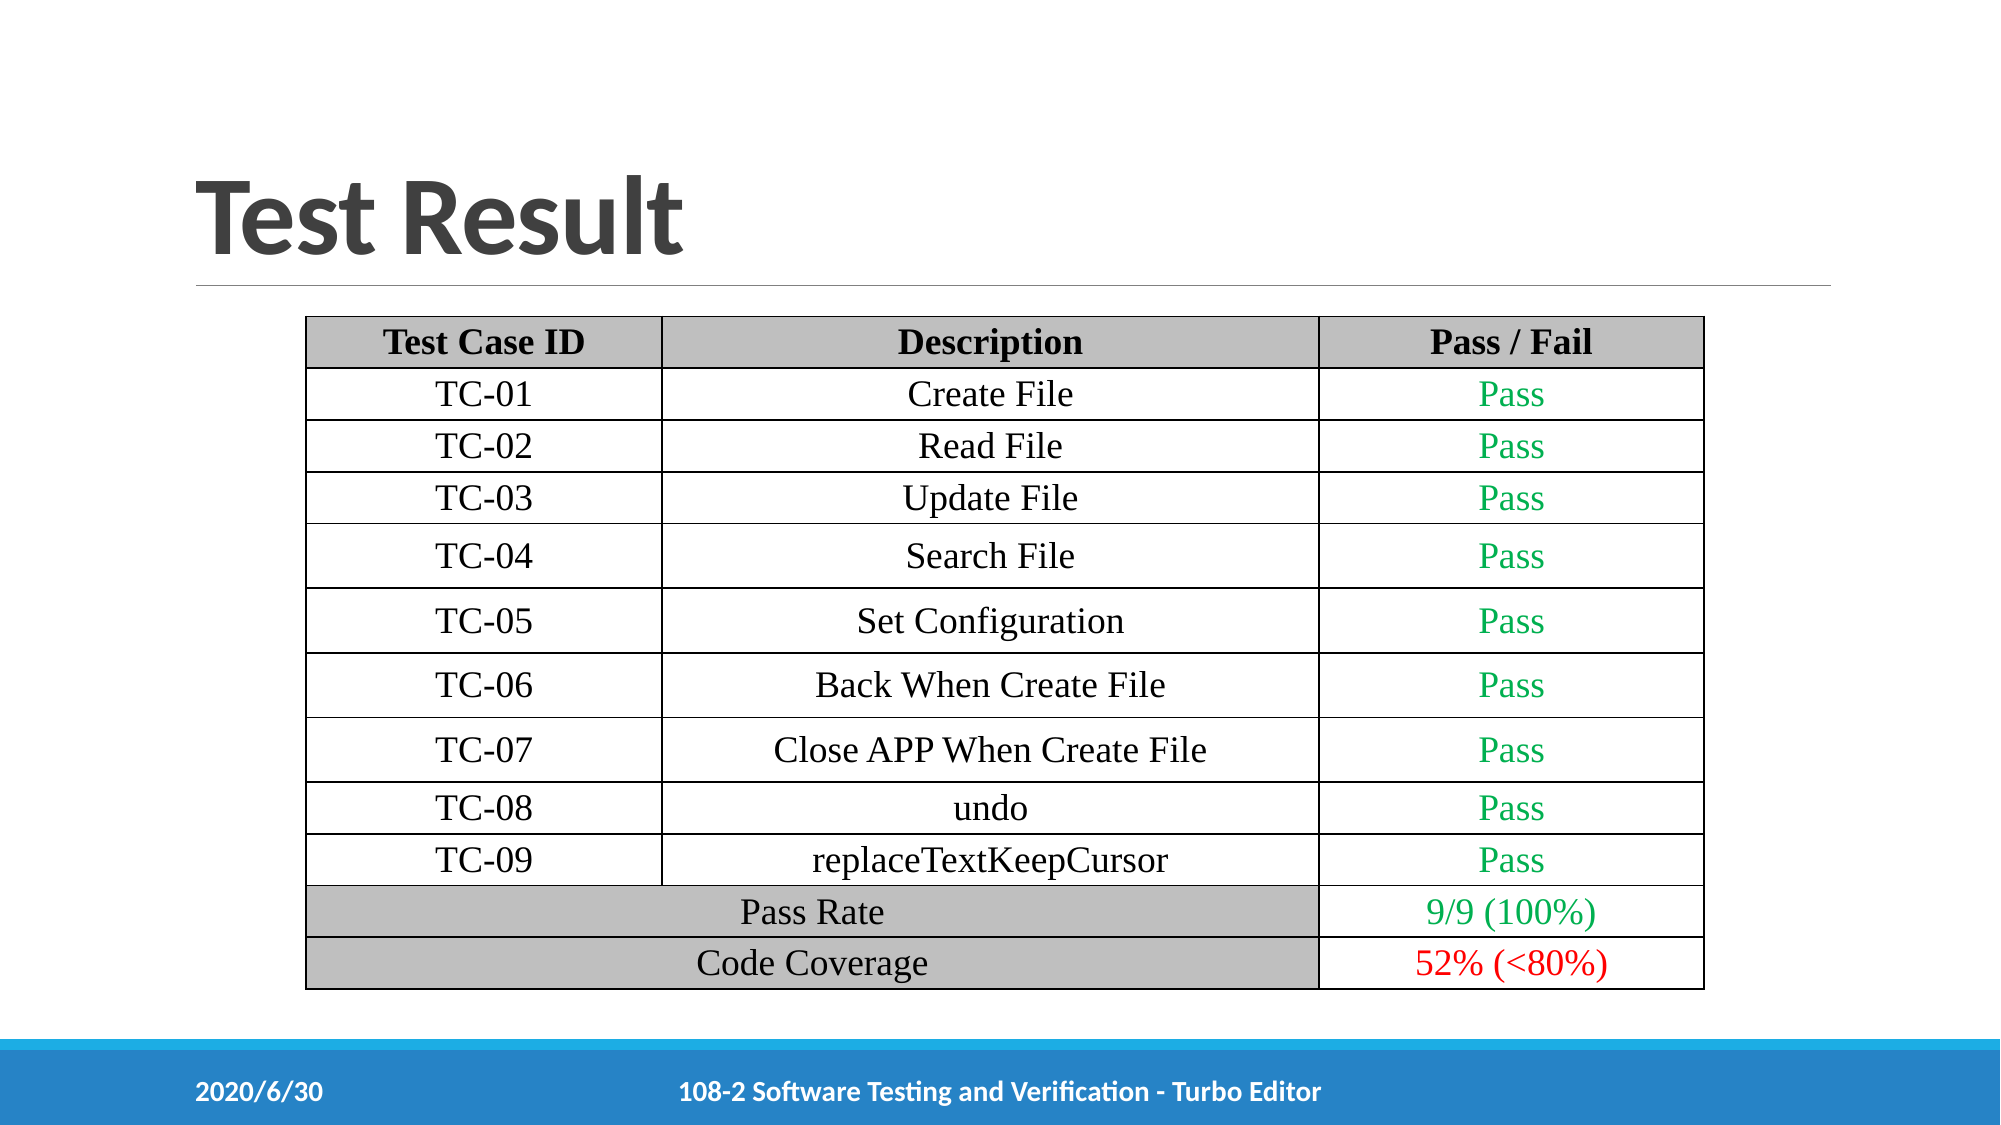

# Test Result
| Test Case ID | Description | Pass / Fail |
| --- | --- | --- |
| TC-01 | Create File | Pass |
| TC-02 | Read File | Pass |
| TC-03 | Update File | Pass |
| TC-04 | Search File | Pass |
| TC-05 | Set Configuration | Pass |
| TC-06 | Back When Create File | Pass |
| TC-07 | Close APP When Create File | Pass |
| TC-08 | undo | Pass |
| TC-09 | replaceTextKeepCursor | Pass |
| Pass Rate |  | 9/9 (100%) |
| Code Coverage |  | 52% (<80%) |
2020/6/30
108-2 Software Testing and Verification - Turbo Editor